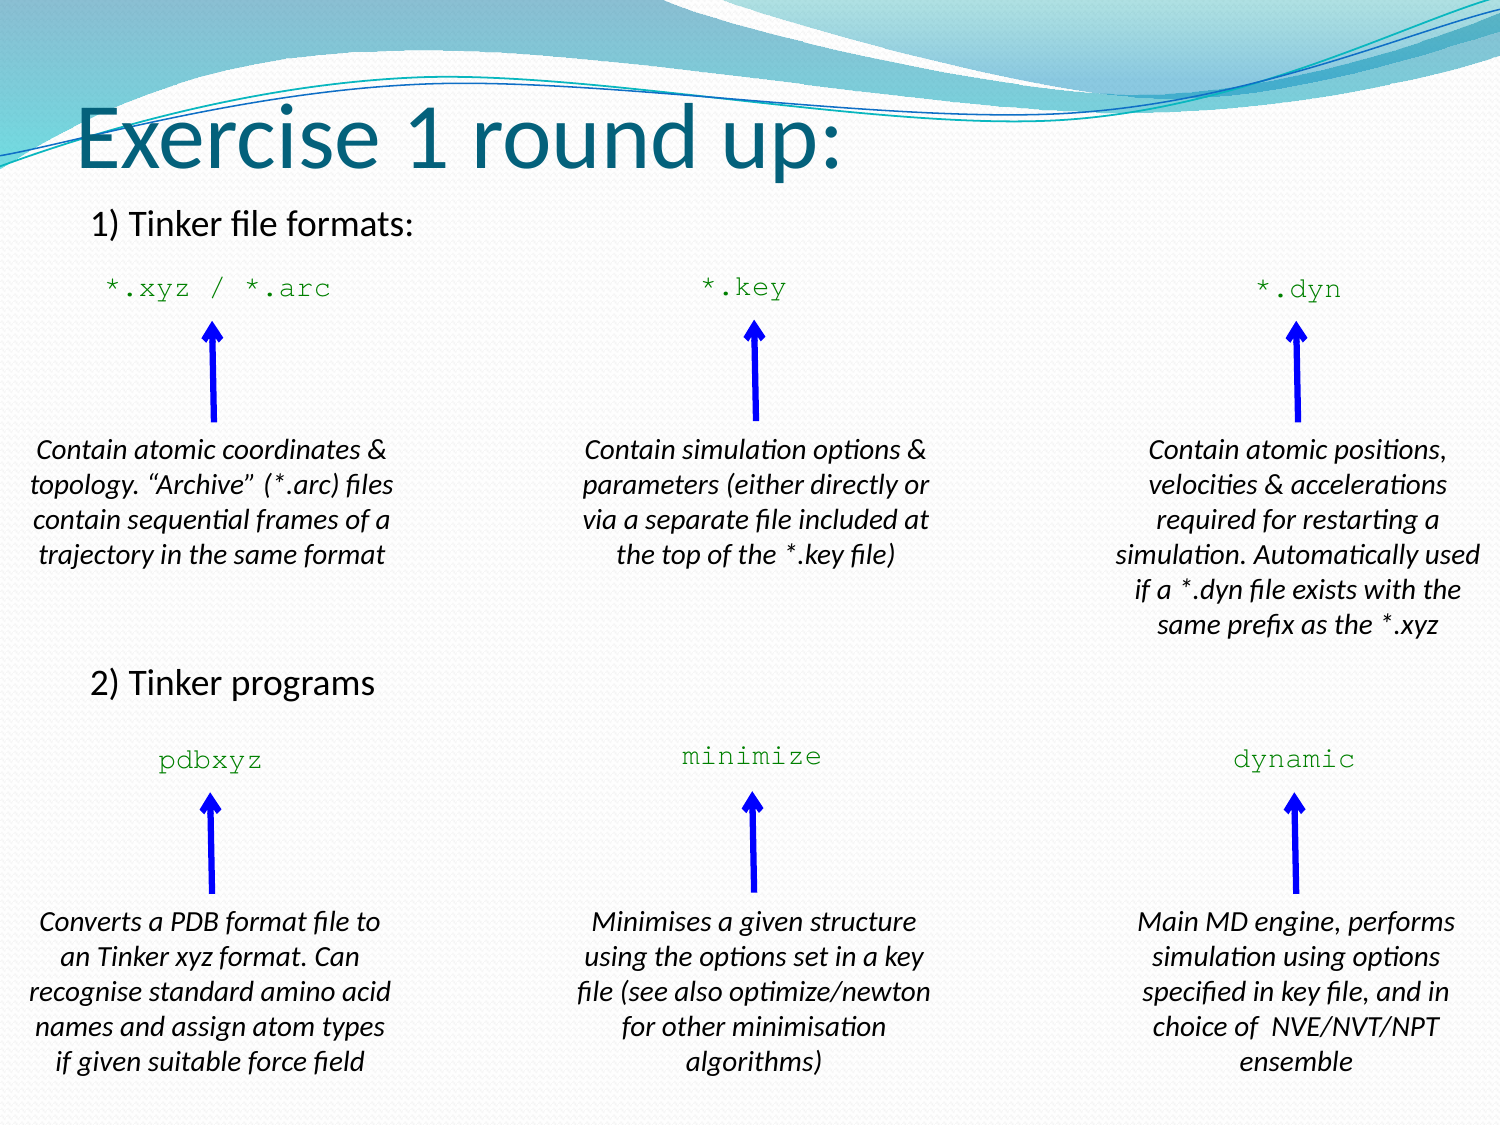

Exercise 1 round up:
1) Tinker file formats:
*.key
*.xyz / *.arc
*.dyn
Contain atomic coordinates & topology. “Archive” (*.arc) files contain sequential frames of a trajectory in the same format
Contain simulation options & parameters (either directly or via a separate file included at the top of the *.key file)
Contain atomic positions, velocities & accelerations required for restarting a simulation. Automatically used if a *.dyn file exists with the same prefix as the *.xyz
2) Tinker programs
minimize
dynamic
pdbxyz
Converts a PDB format file to an Tinker xyz format. Can recognise standard amino acid names and assign atom types if given suitable force field
Minimises a given structure using the options set in a key file (see also optimize/newton for other minimisation algorithms)
Main MD engine, performs simulation using options specified in key file, and in choice of  NVE/NVT/NPT ensemble